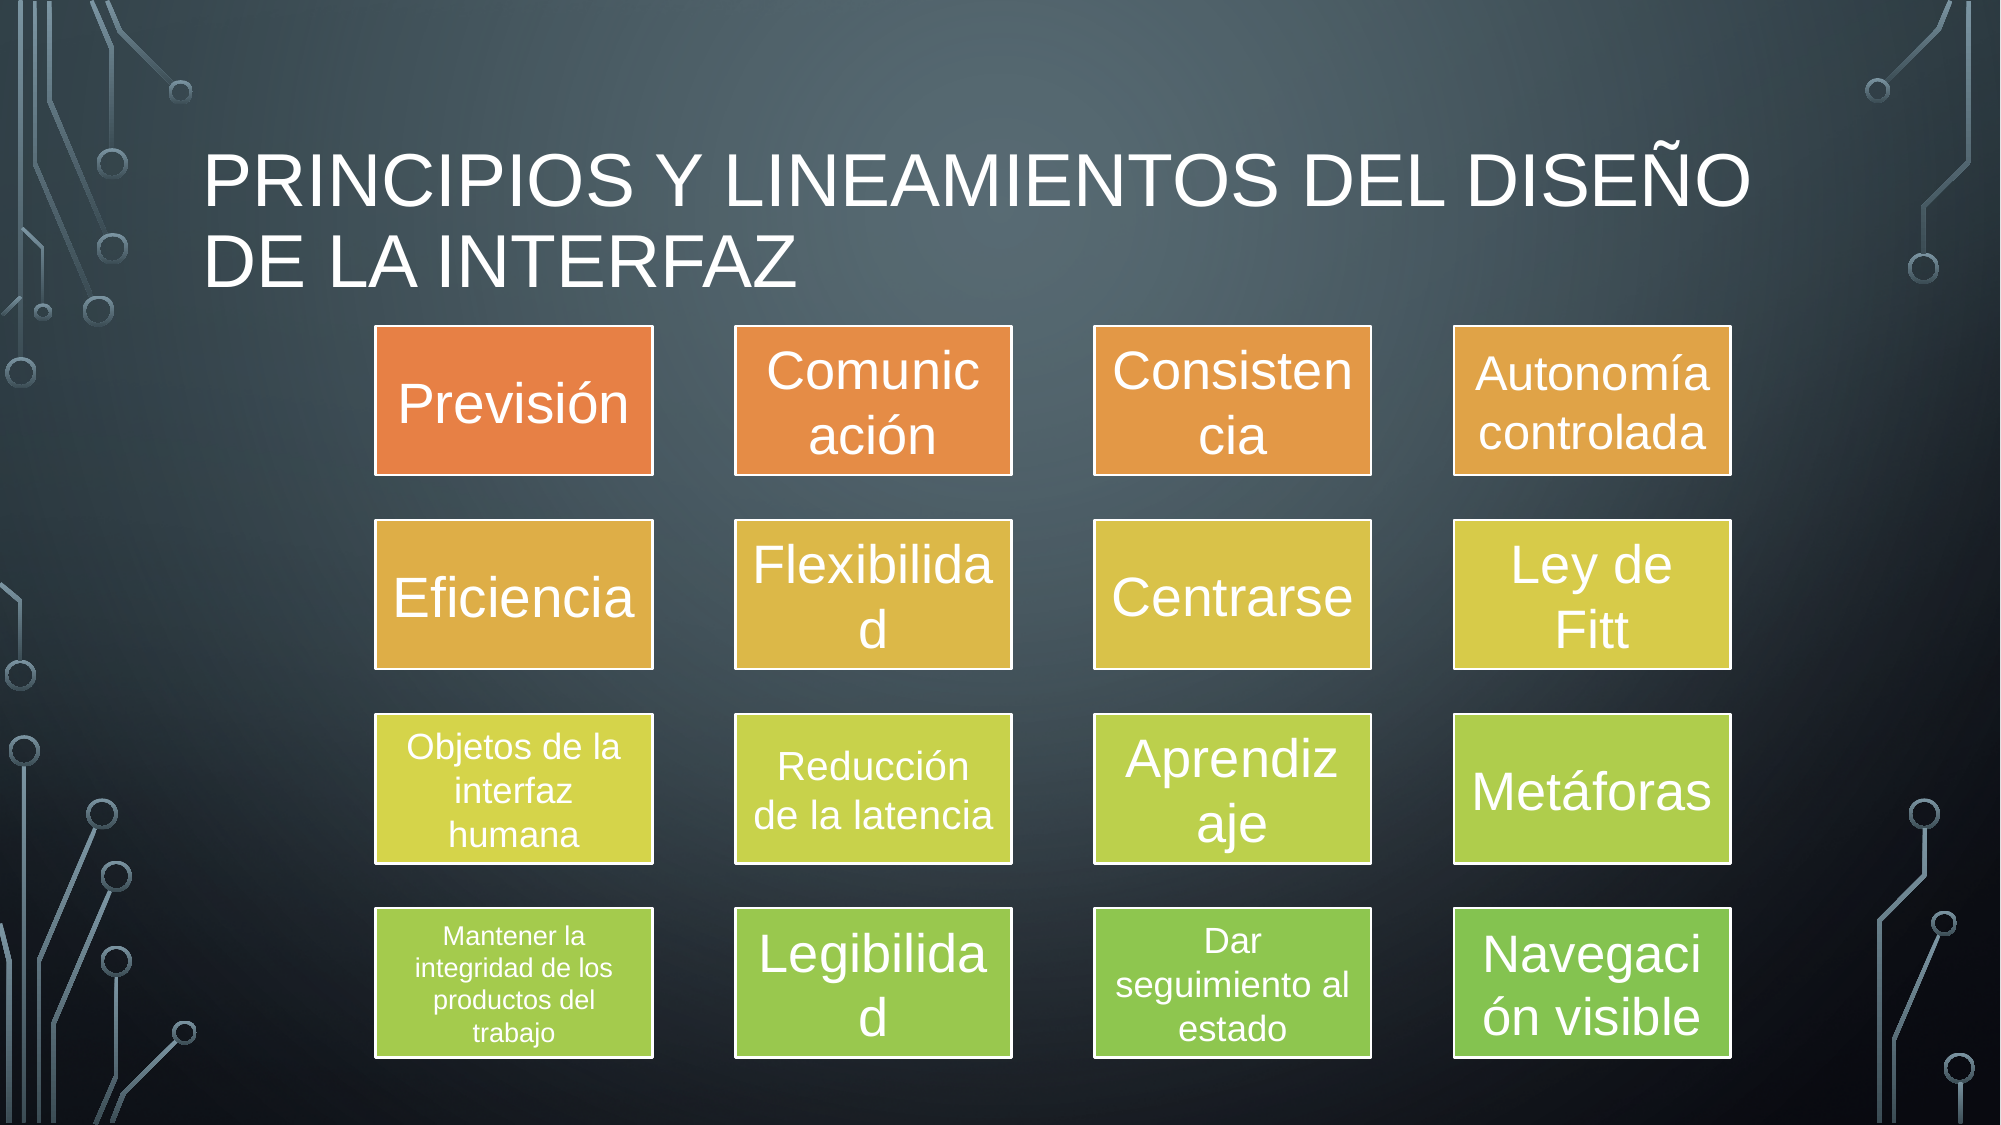

# Principios y lineamientos del diseño de la interfaz
Previsión
Comunicación
Consistencia
Autonomía controlada
Eficiencia
Flexibilidad
Centrarse
Ley de Fitt
Aprendizaje
Objetos de la interfaz humana
Reducción de la latencia
Metáforas
Mantener la integridad de los productos del trabajo
Legibilidad
Dar seguimiento al estado
Navegación visible